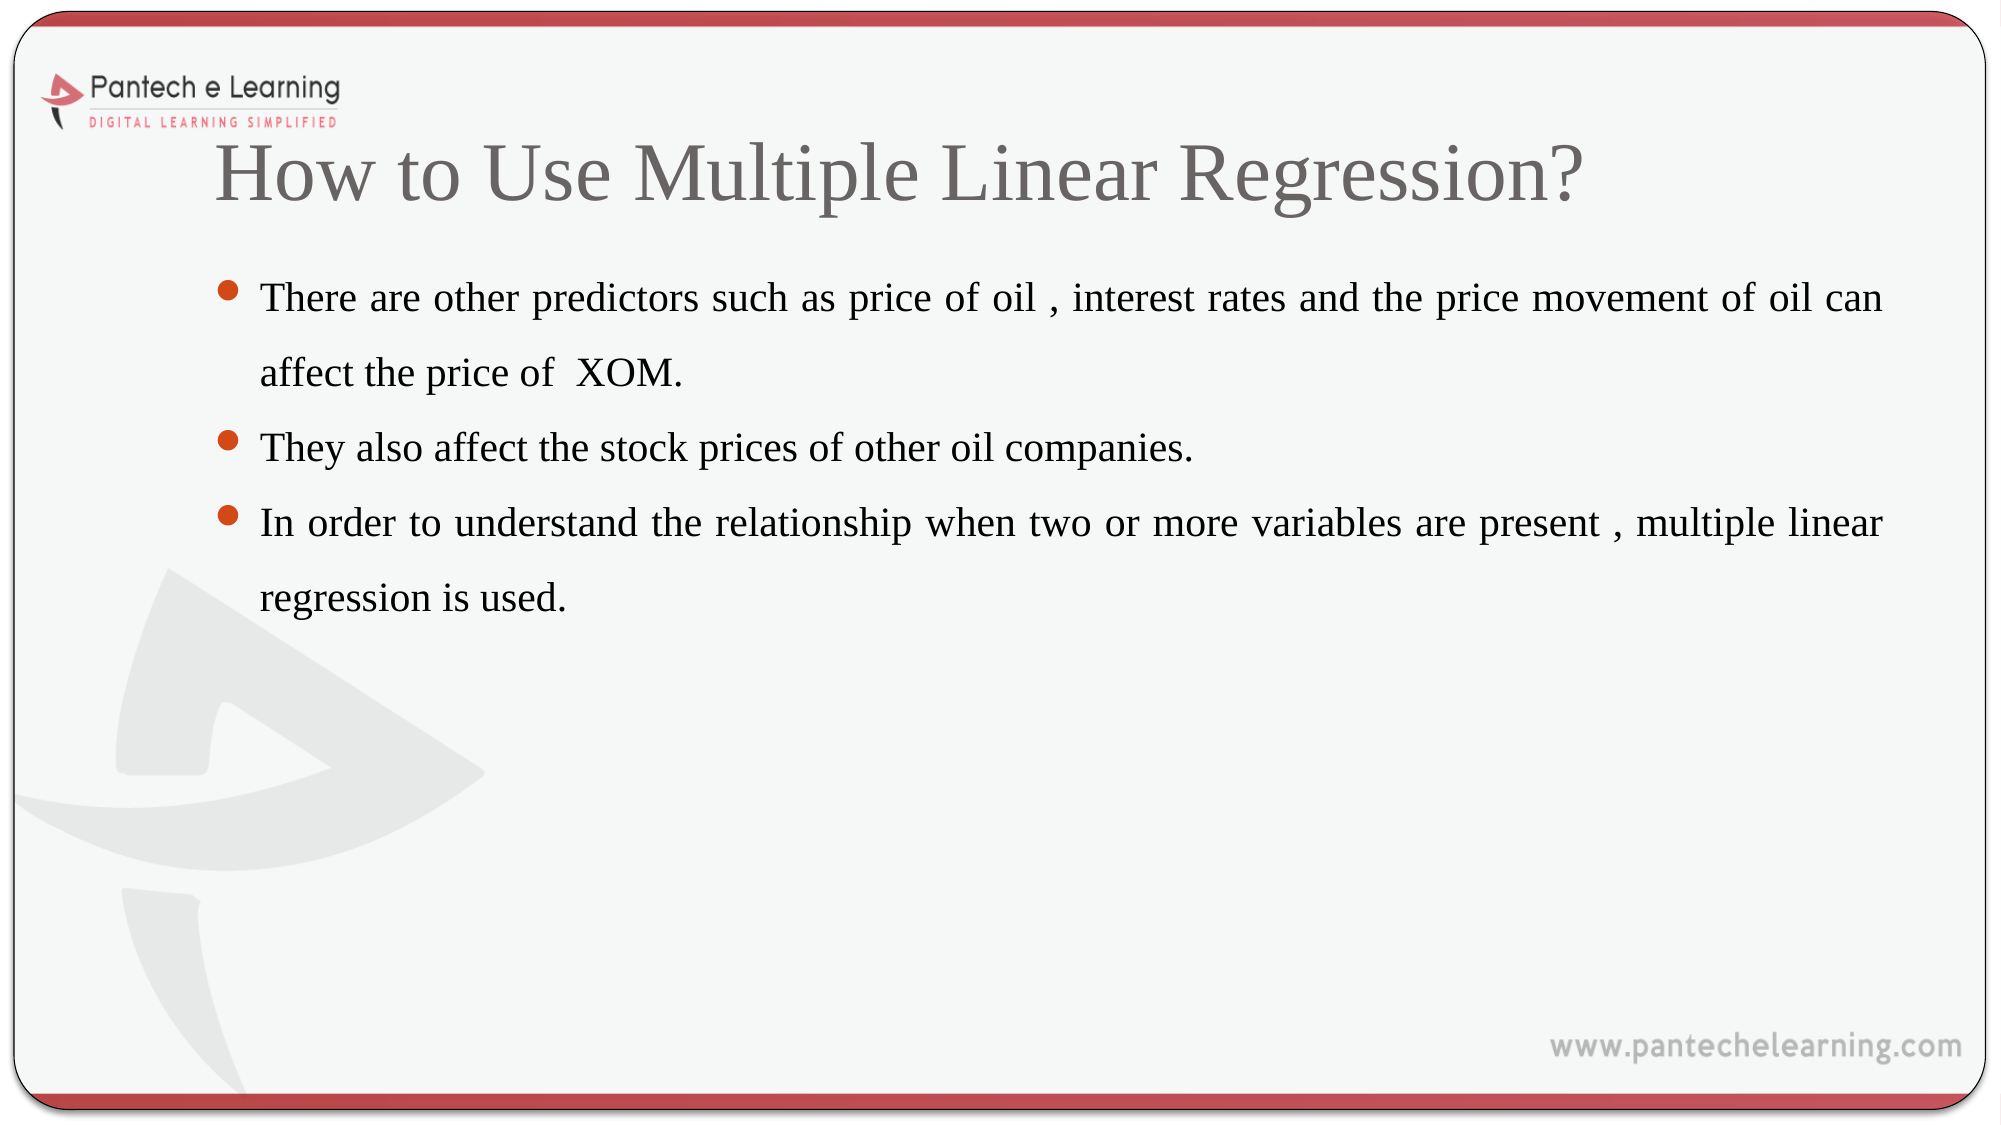

# How to Use Multiple Linear Regression?
There are other predictors such as price of oil , interest rates and the price movement of oil can affect the price of  XOM.
They also affect the stock prices of other oil companies.
In order to understand the relationship when two or more variables are present , multiple linear regression is used.